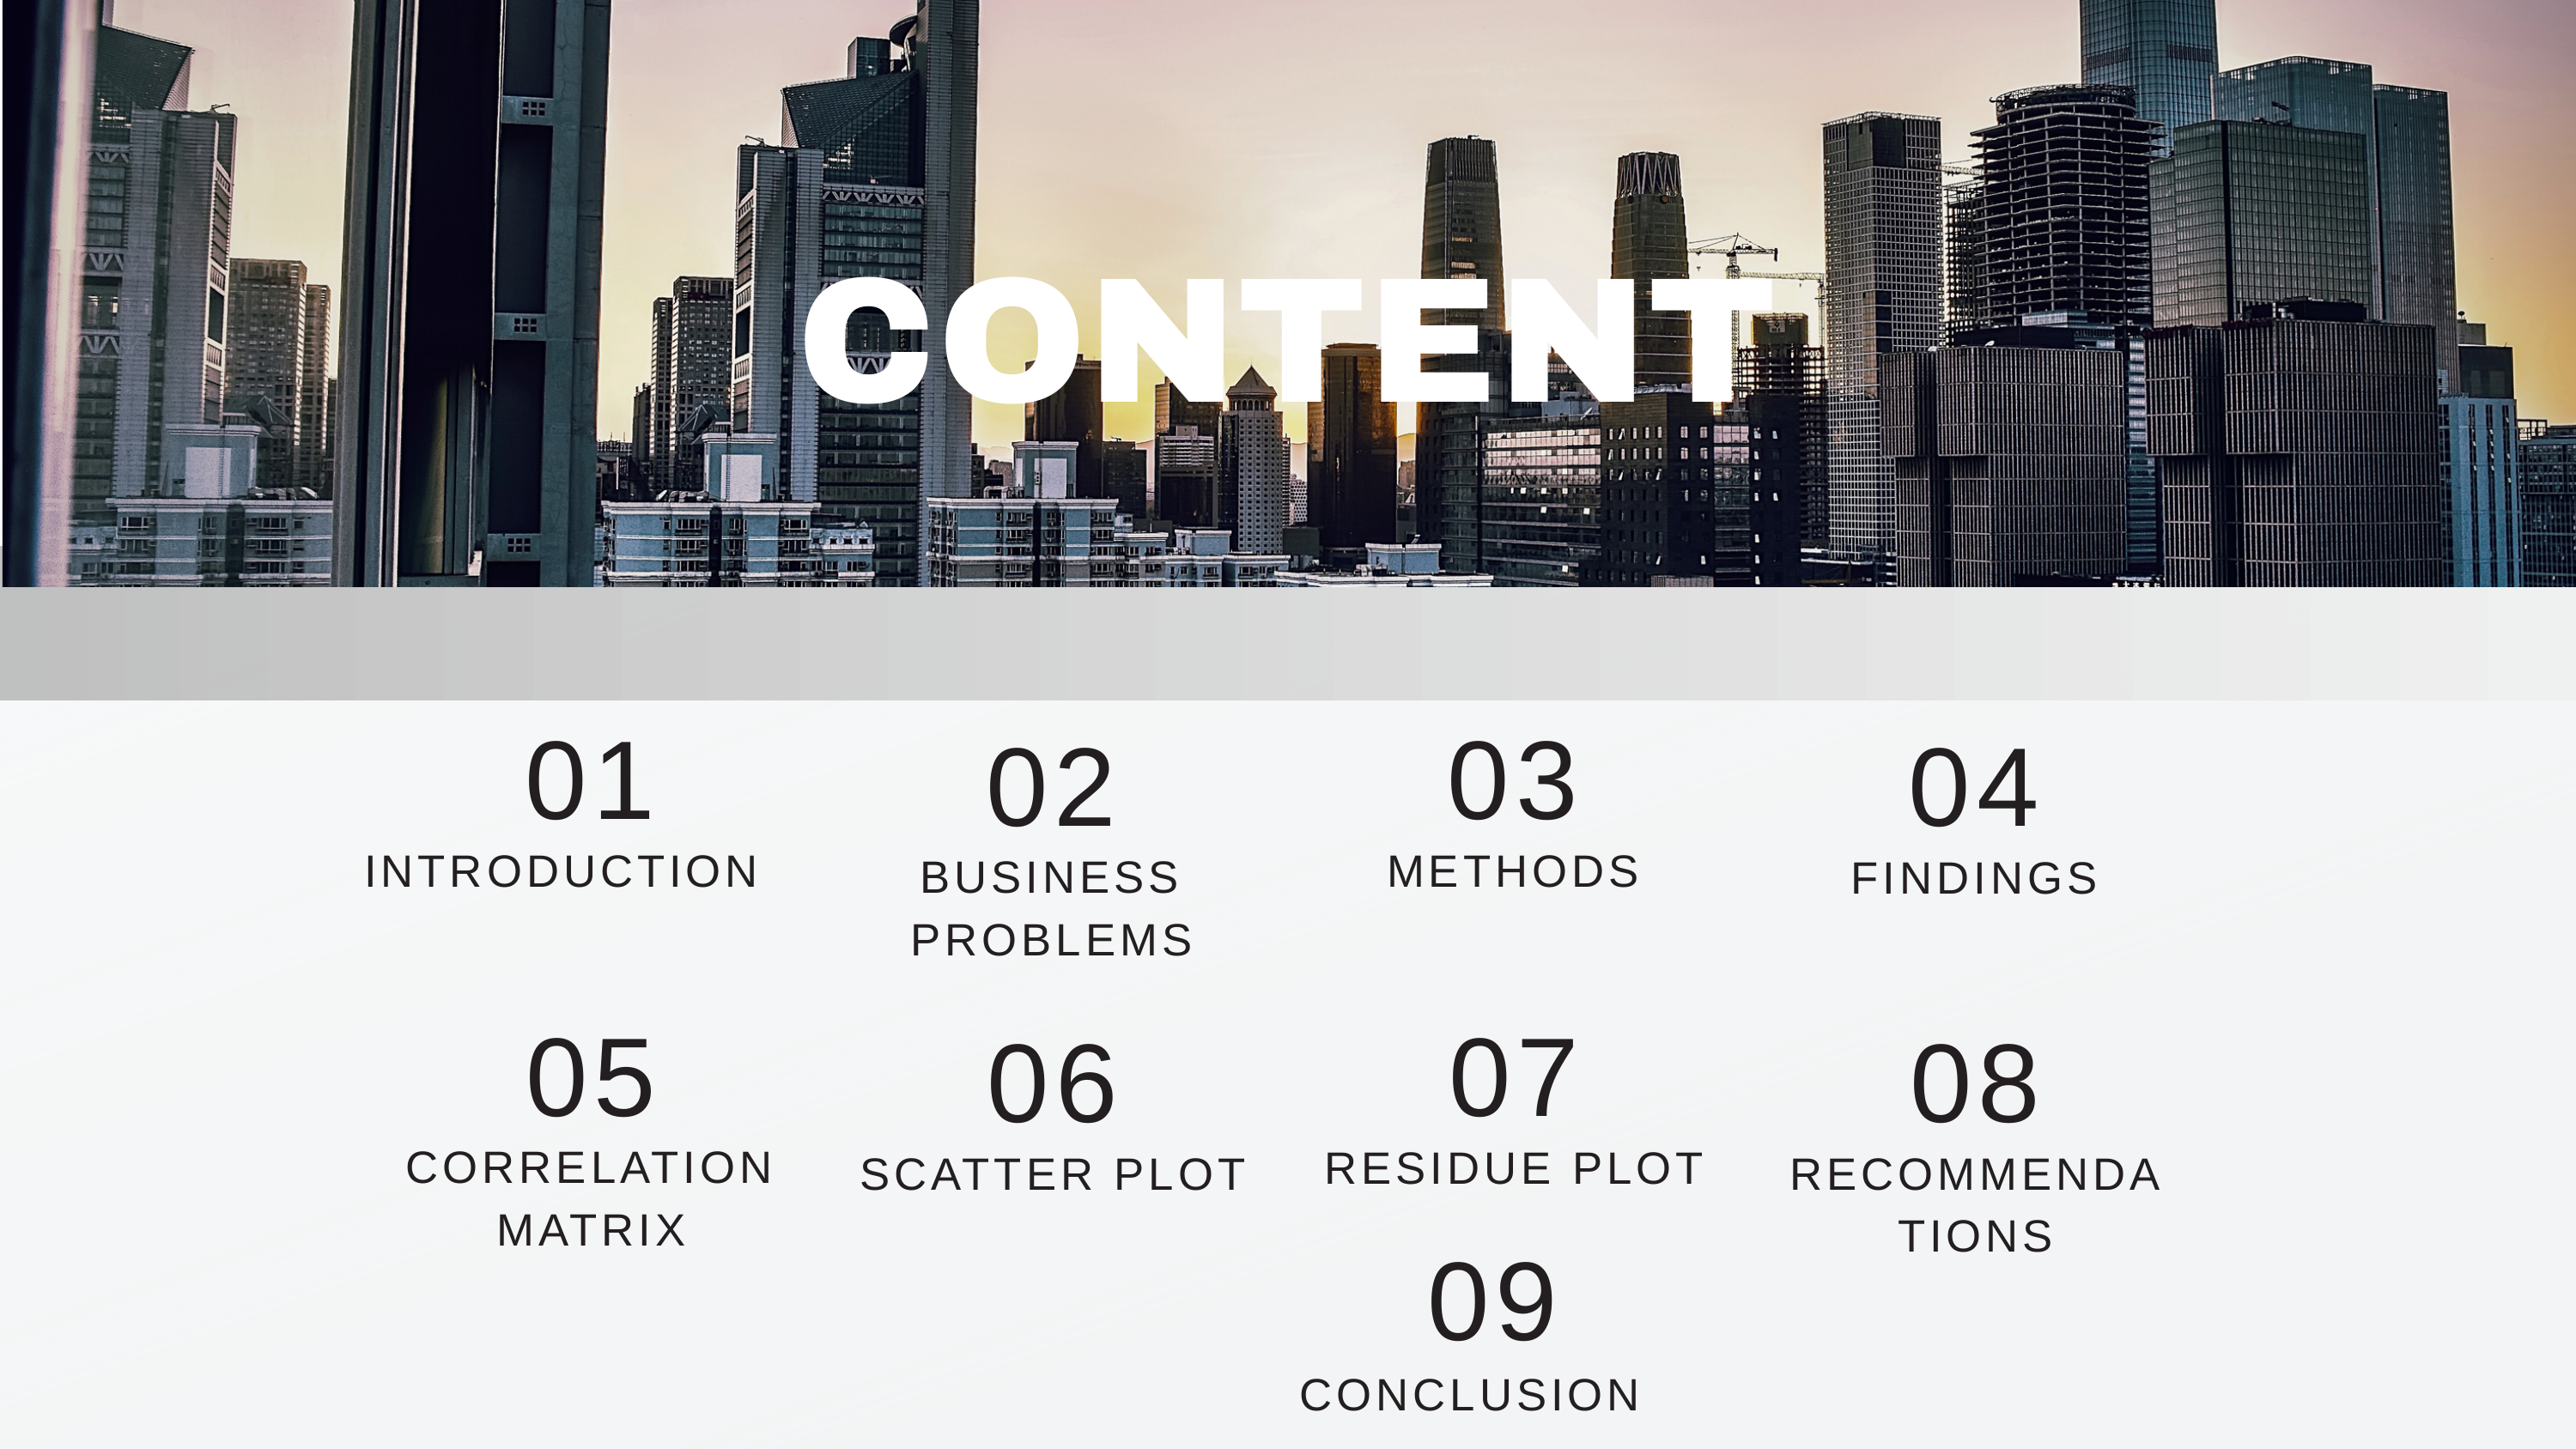

CONTENT
01
03
02
04
METHODS
INTRODUCTION
BUSINESS PROBLEMS
FINDINGS
05
07
06
08
CORRELATION MATRIX
RESIDUE PLOT
SCATTER PLOT
RECOMMENDATIONS
09
CONCLUSION